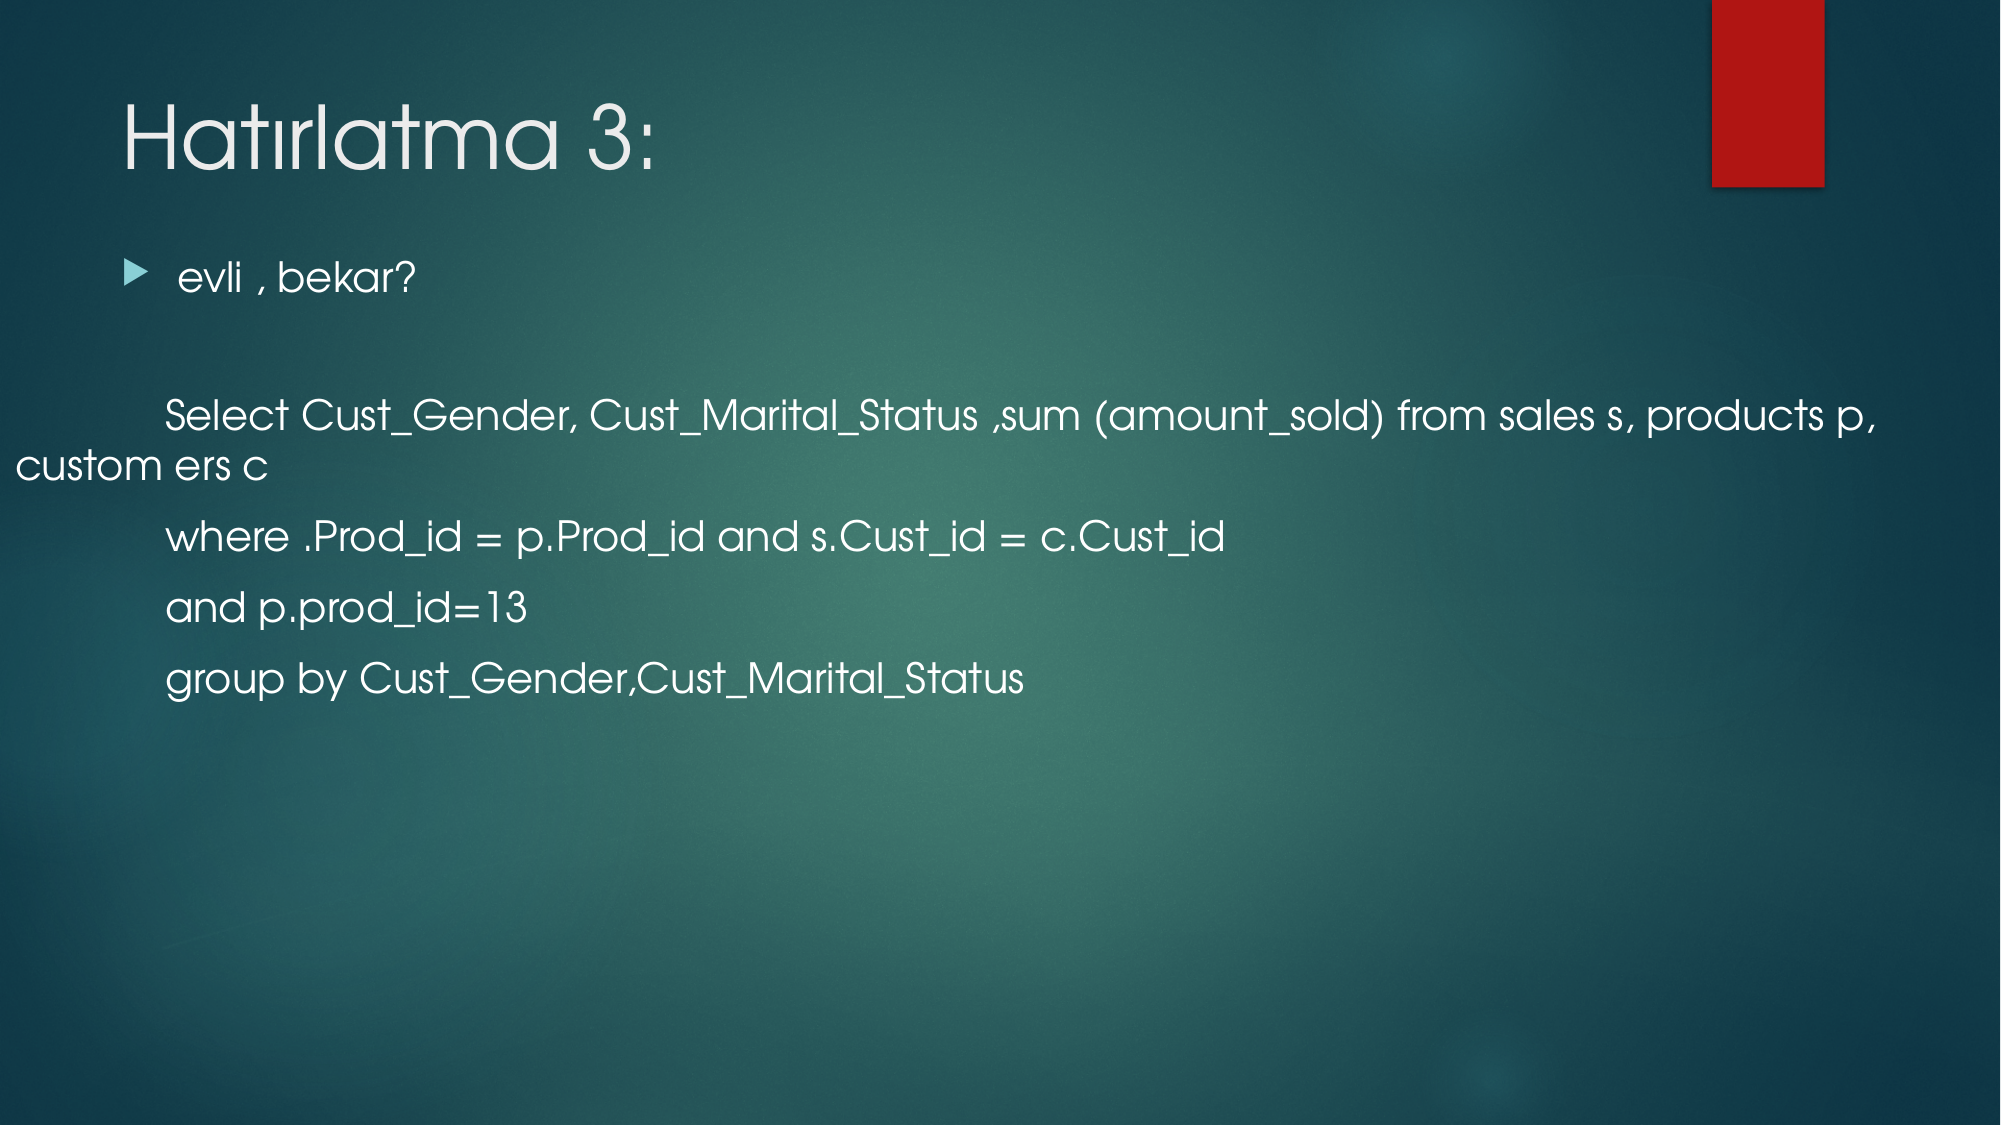

# Hatırlatma 3:
evli , bekar?

	Select Cust_Gender, Cust_Marital_Status ,sum (amount_sold) from sales s, products p, custom ers c
	where .Prod_id = p.Prod_id and s.Cust_id = c.Cust_id
	and p.prod_id=13
	group by Cust_Gender,Cust_Marital_Status